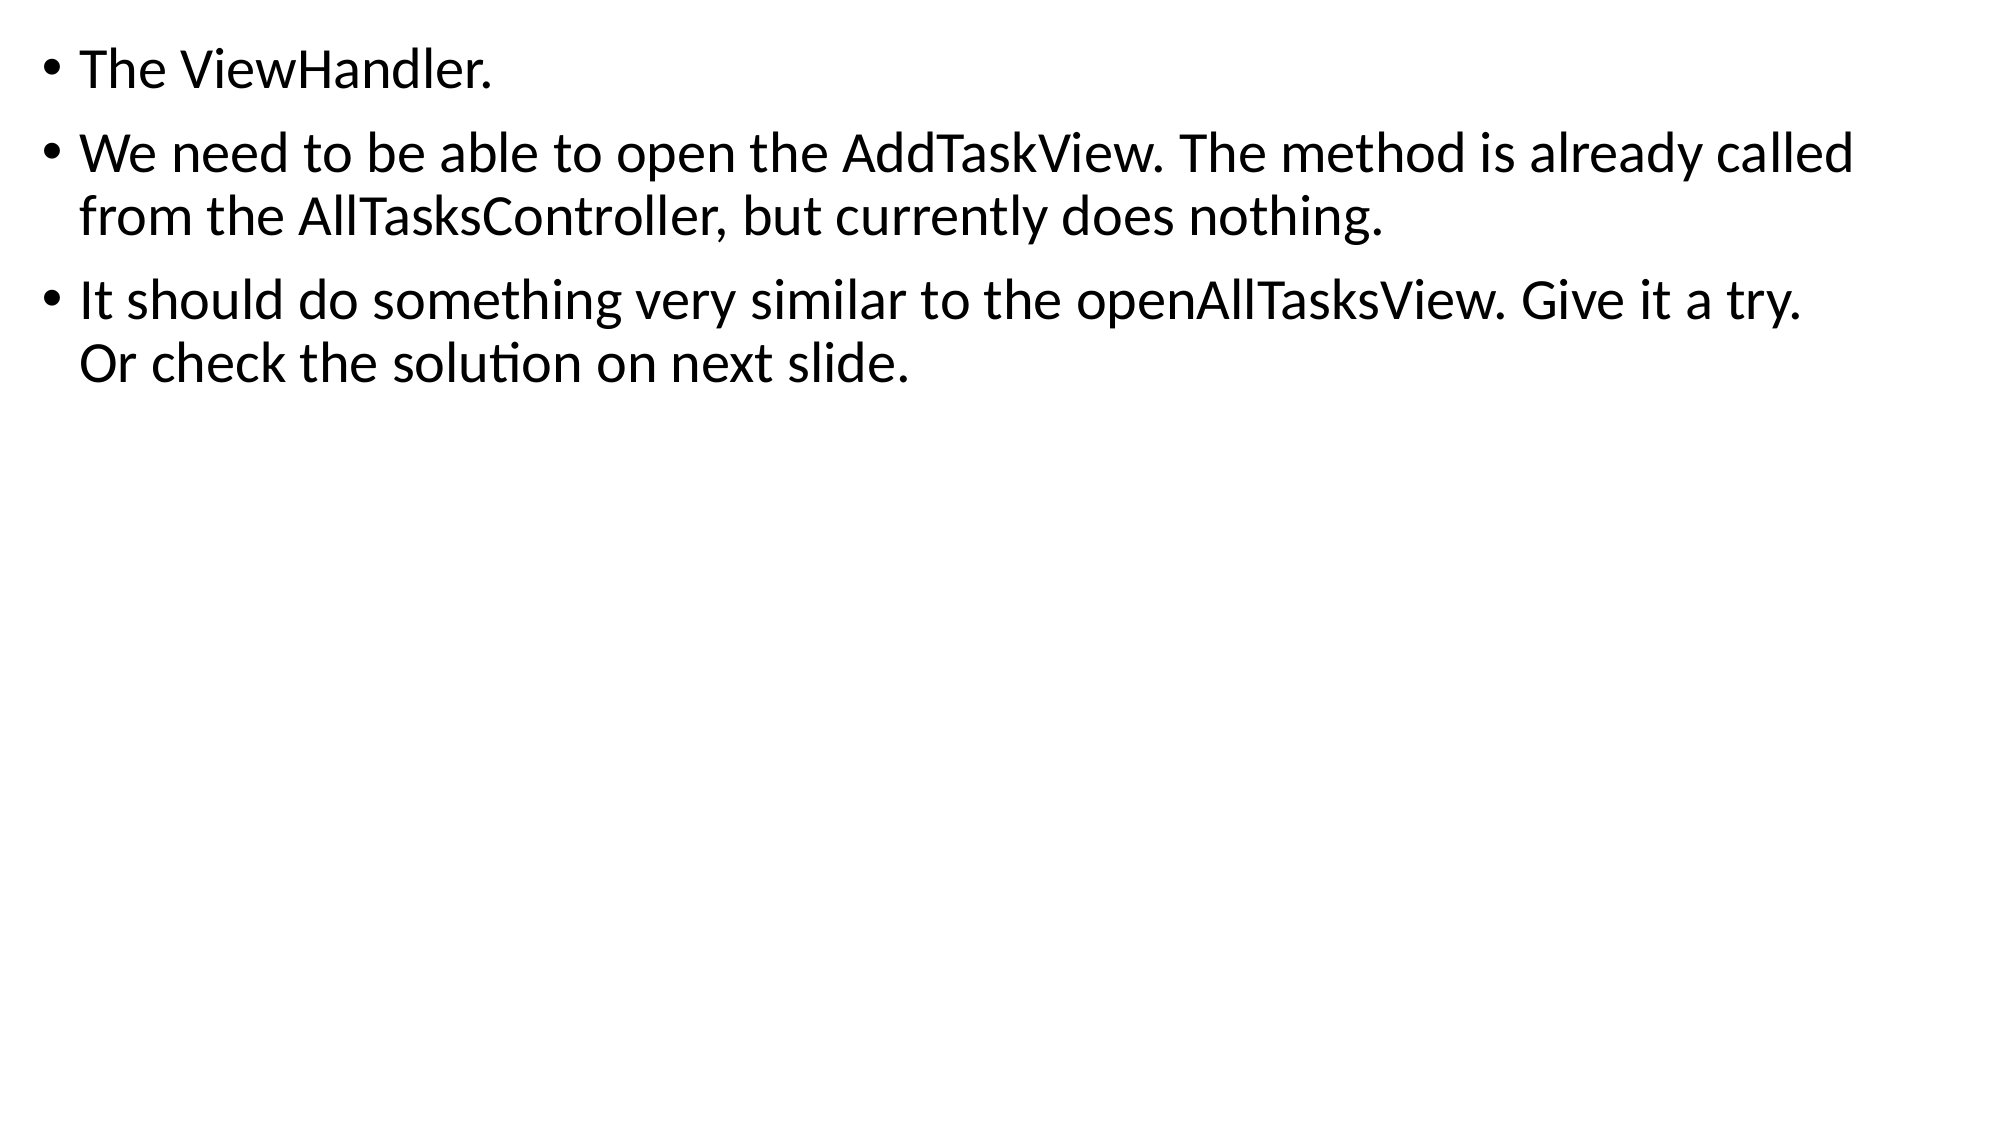

The ViewHandler.
We need to be able to open the AddTaskView. The method is already called from the AllTasksController, but currently does nothing.
It should do something very similar to the openAllTasksView. Give it a try.
Or check the solution on next slide.